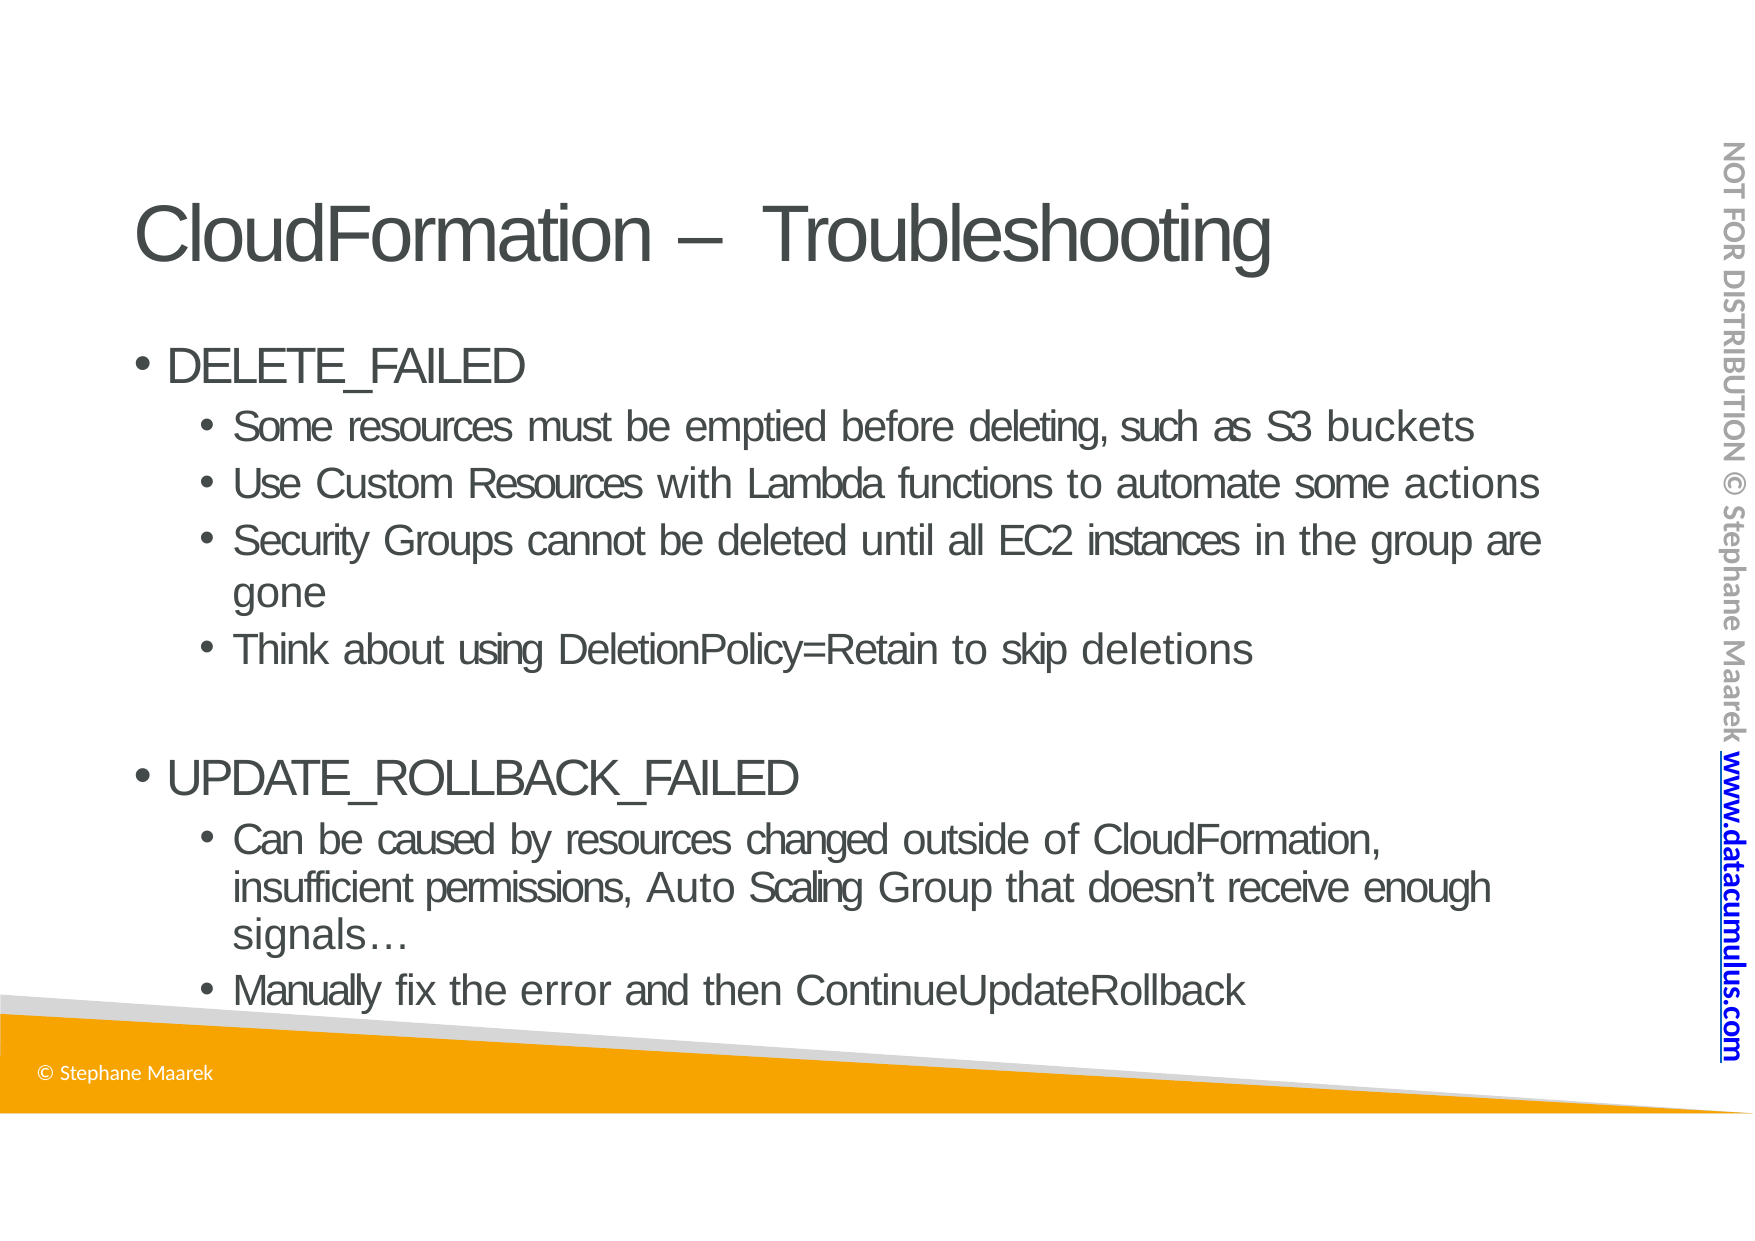

NOT FOR DISTRIBUTION © Stephane Maarek www.datacumulus.com
# CloudFormation – Troubleshooting
DELETE_FAILED
Some resources must be emptied before deleting, such as S3 buckets
Use Custom Resources with Lambda functions to automate some actions
Security Groups cannot be deleted until all EC2 instances in the group are gone
Think about using DeletionPolicy=Retain to skip deletions

UPDATE_ROLLBACK_FAILED
Can be caused by resources changed outside of CloudFormation, insufficient permissions, Auto Scaling Group that doesn’t receive enough signals…
Manually fix the error and then ContinueUpdateRollback
© Stephane Maarek